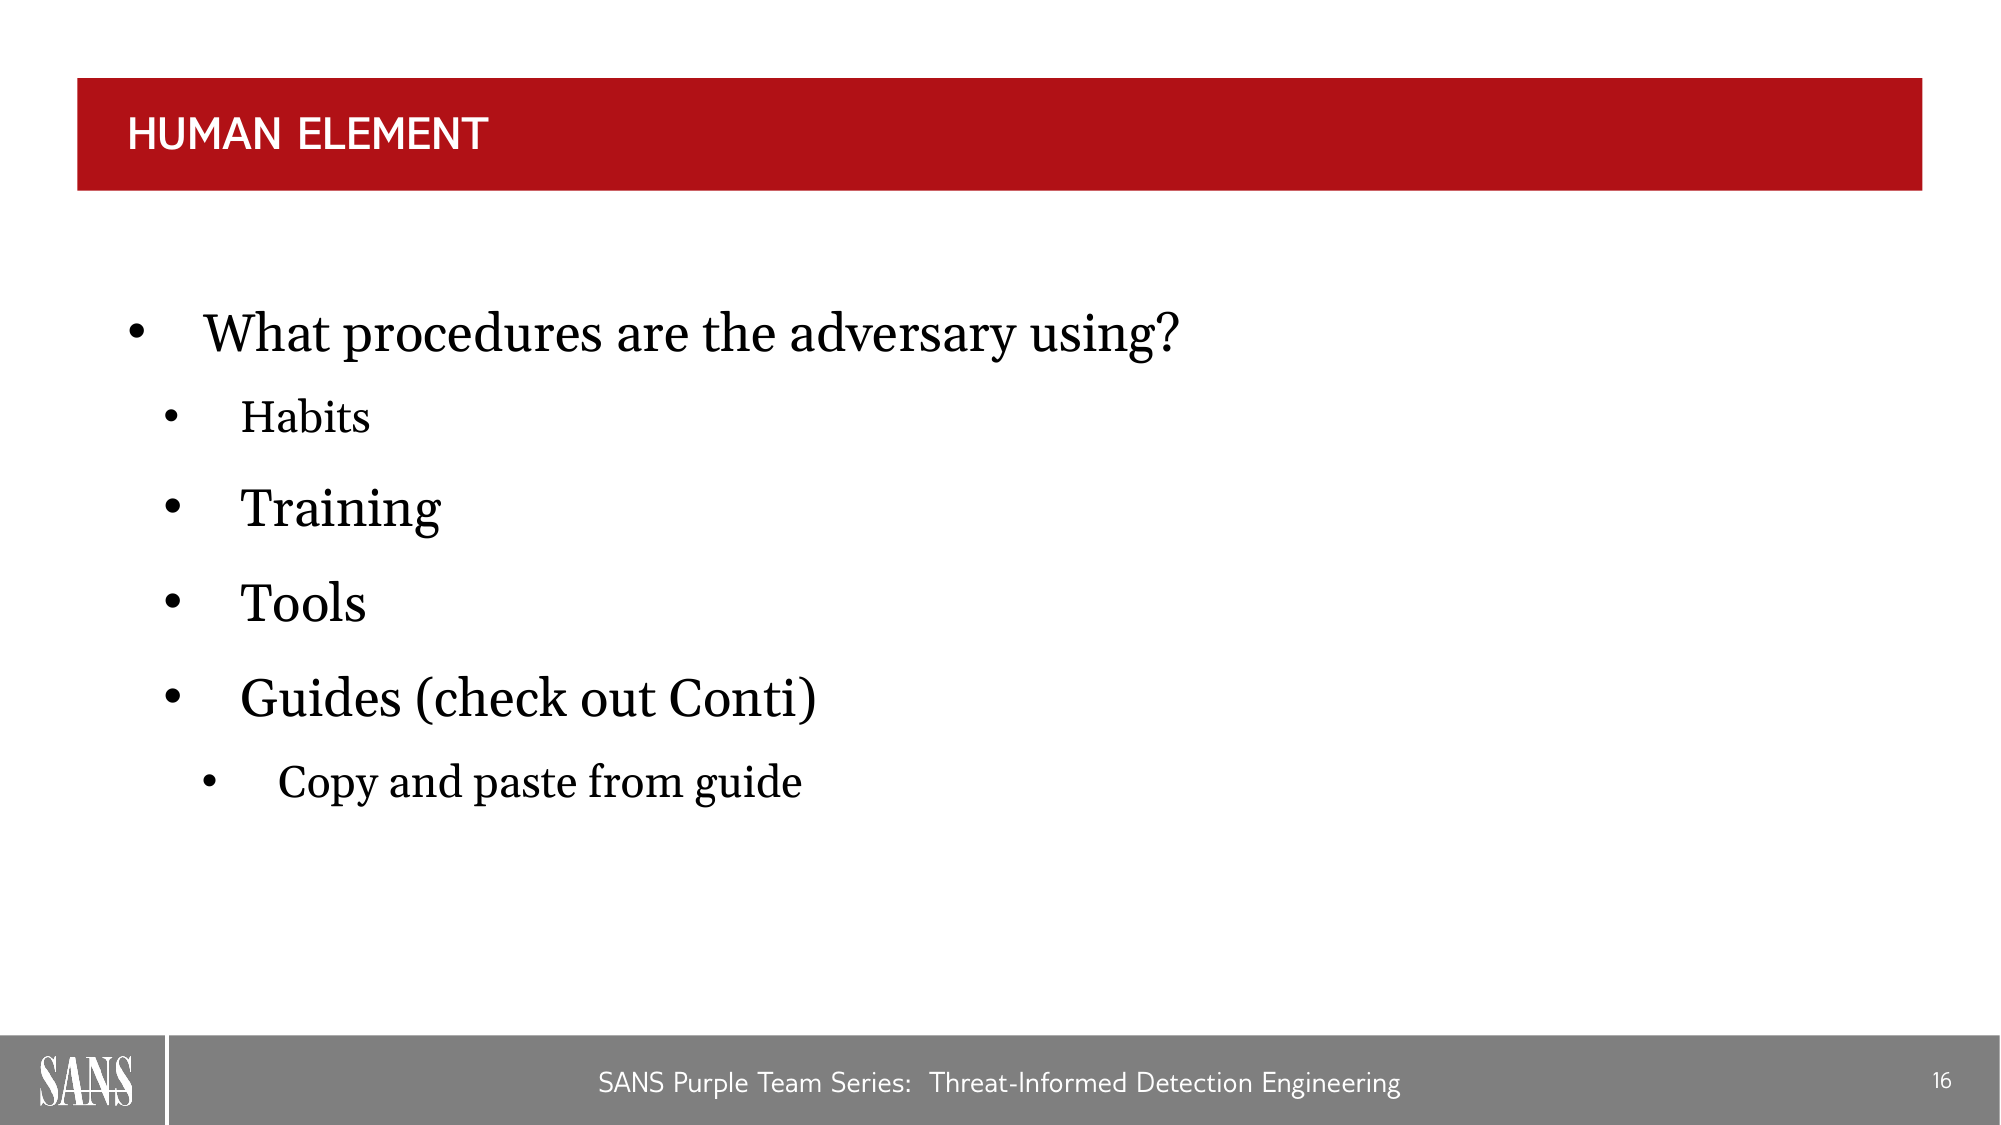

# Human Element
What procedures are the adversary using?
Habits
Training
Tools
Guides (check out Conti)
Copy and paste from guide